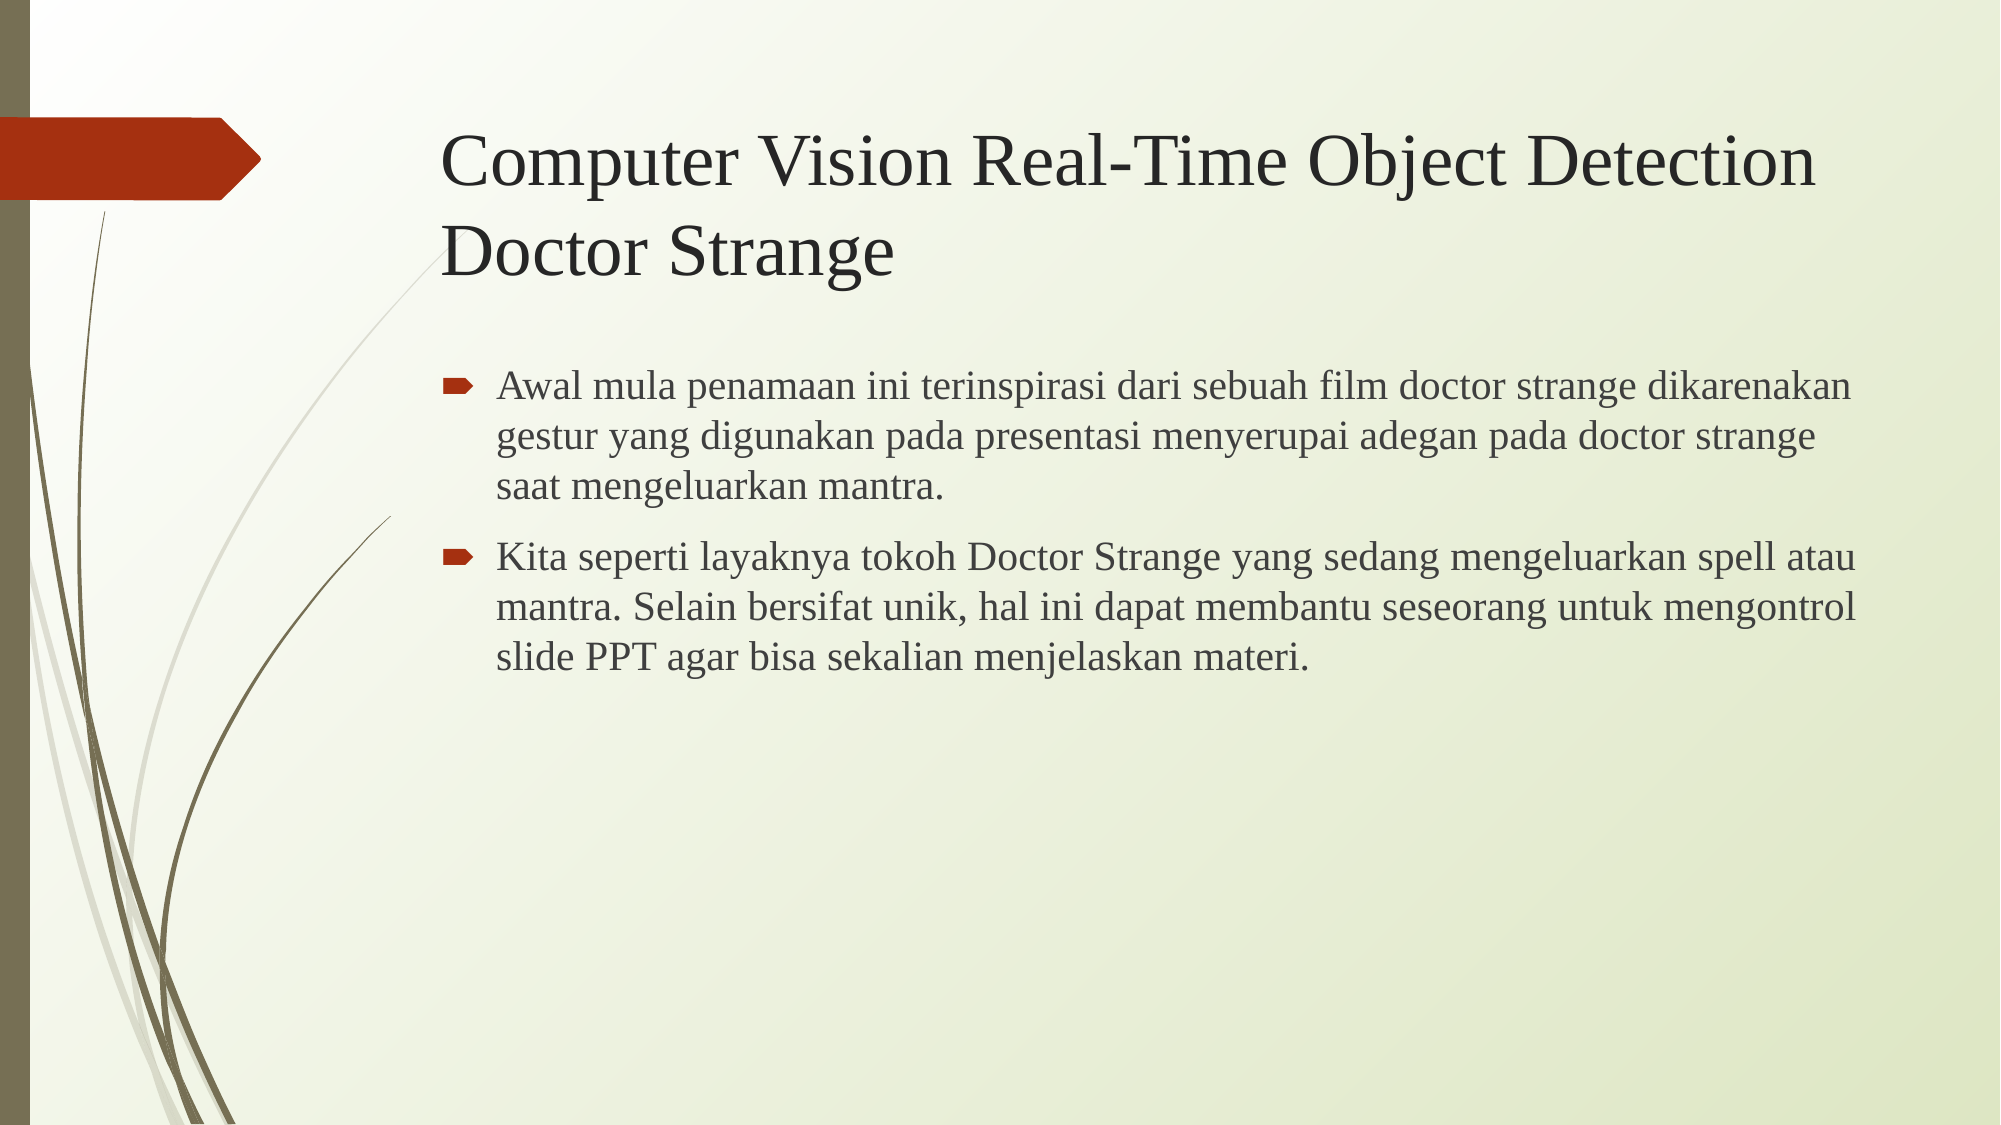

# Computer Vision Real-Time Object Detection Doctor Strange
Awal mula penamaan ini terinspirasi dari sebuah film doctor strange dikarenakan gestur yang digunakan pada presentasi menyerupai adegan pada doctor strange saat mengeluarkan mantra.
Kita seperti layaknya tokoh Doctor Strange yang sedang mengeluarkan spell atau mantra. Selain bersifat unik, hal ini dapat membantu seseorang untuk mengontrol slide PPT agar bisa sekalian menjelaskan materi.